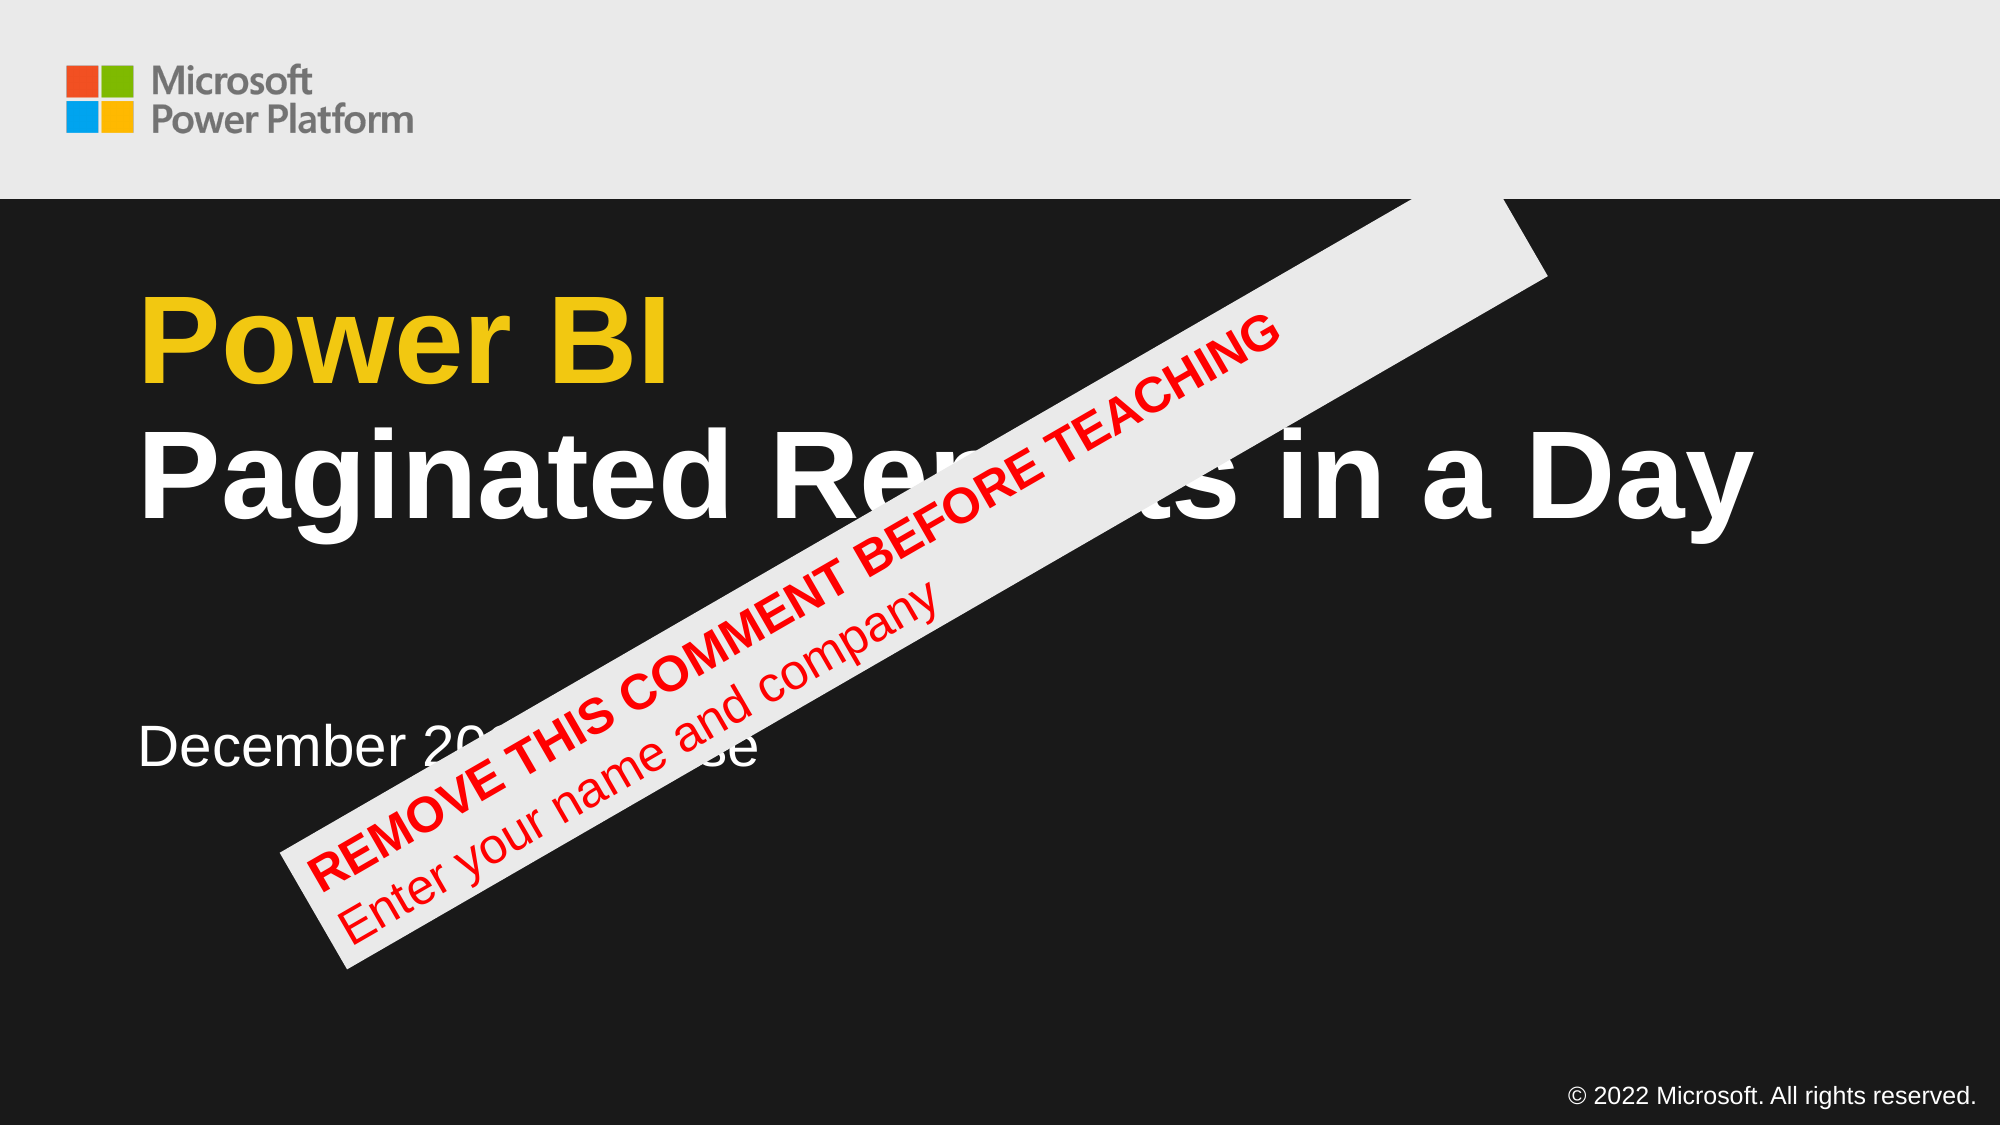

# Power BI Paginated Reports in a Day
REMOVE THIS COMMENT BEFORE TEACHING
Enter your name and company
December 2022 release

© 2022 Microsoft. All rights reserved.